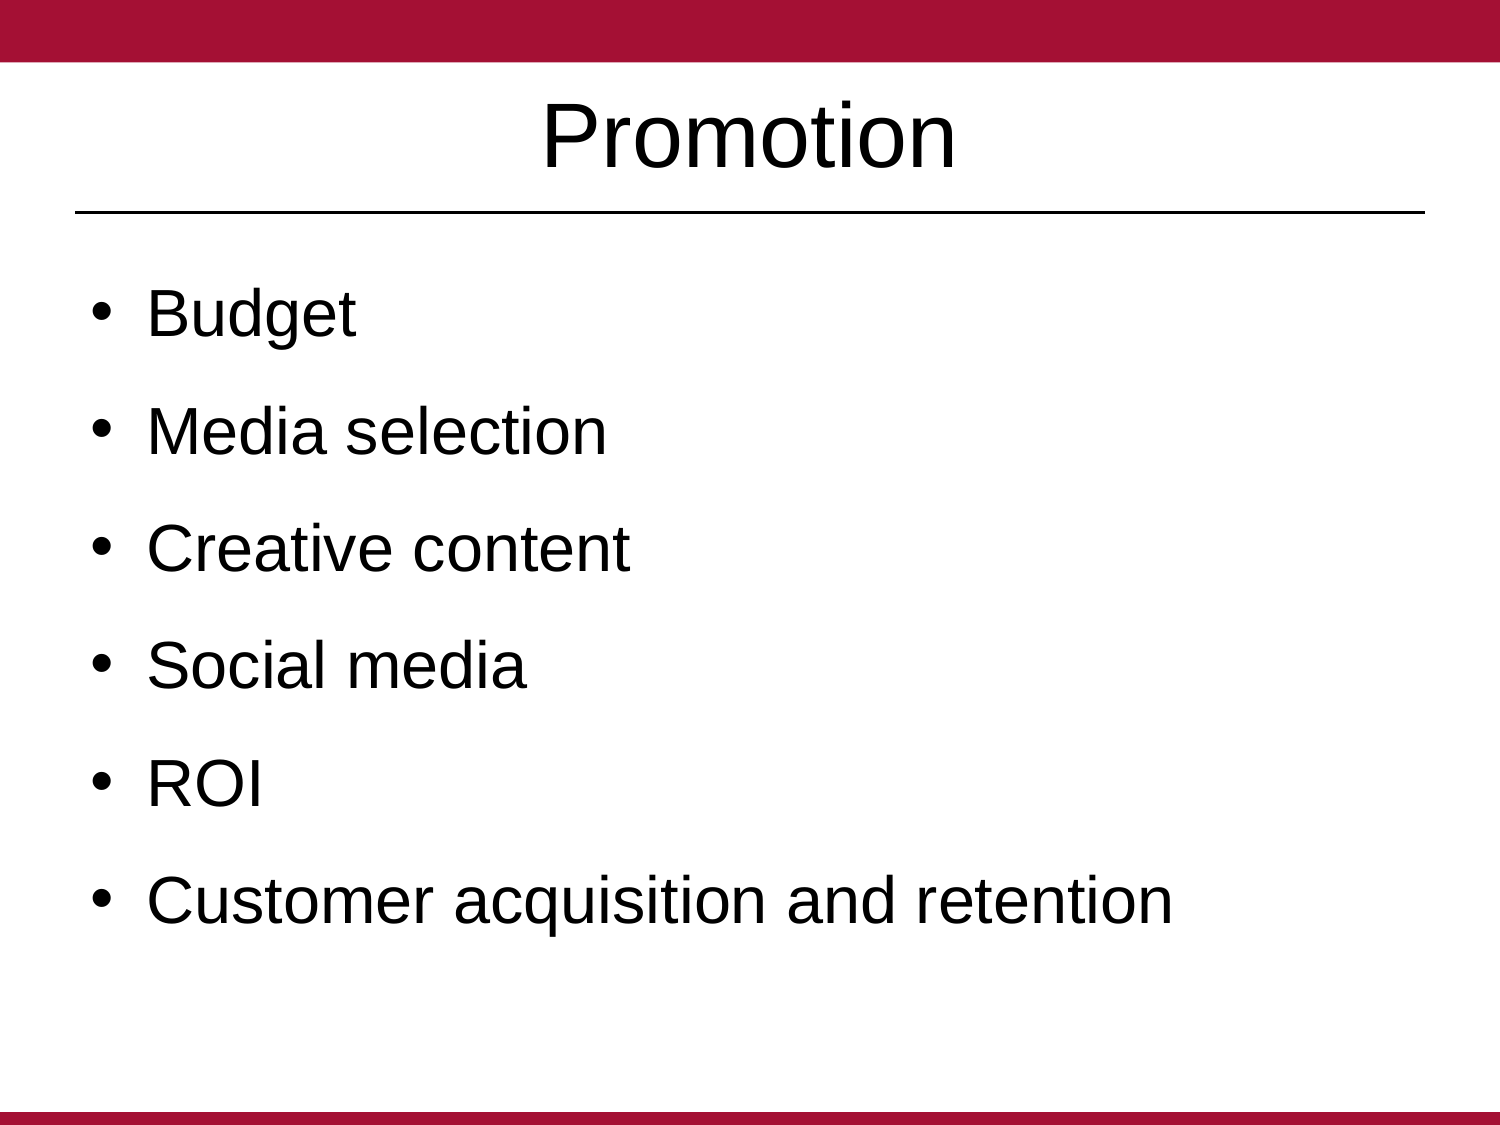

# Promotion
Budget
Media selection
Creative content
Social media
ROI
Customer acquisition and retention